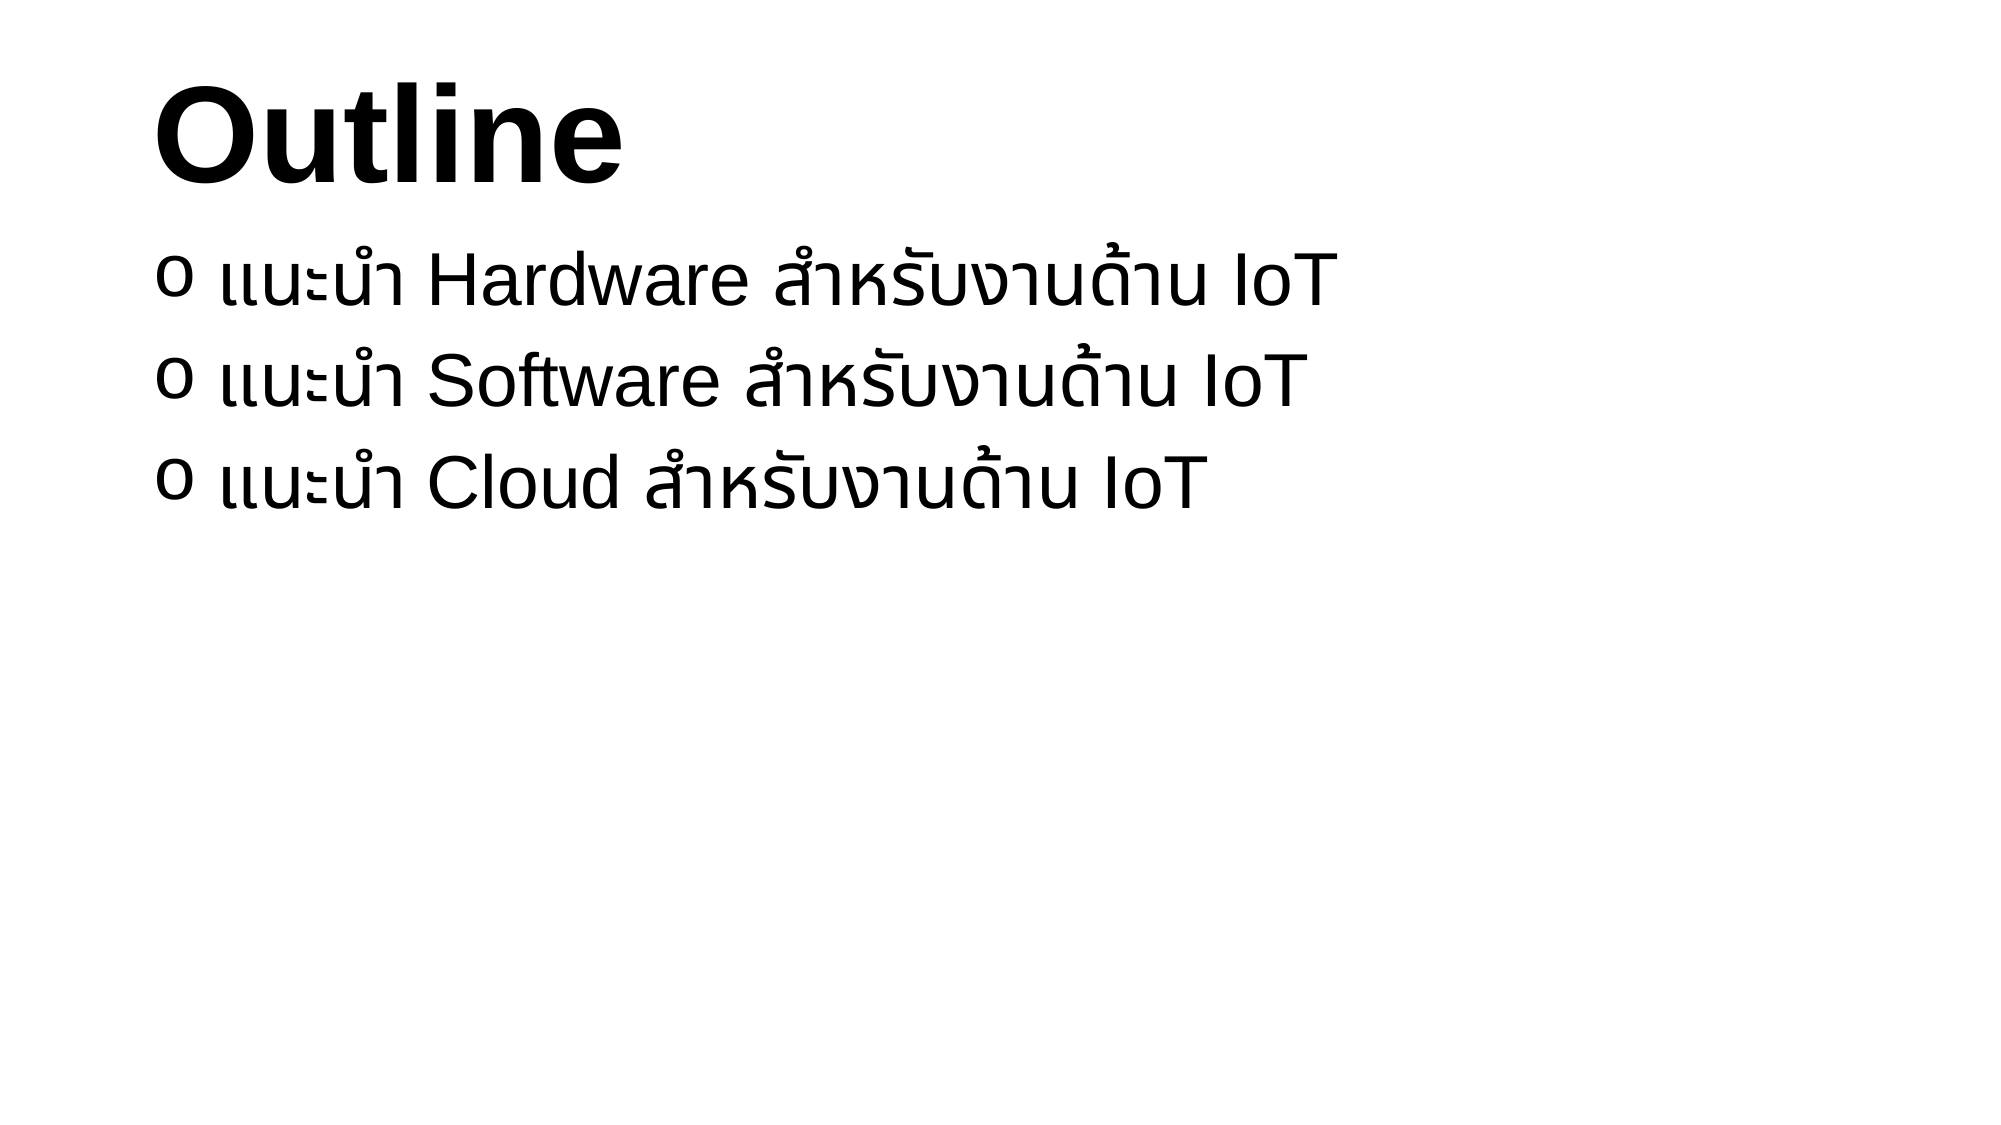

# Outline
 แนะนำ Hardware สำหรับงานด้าน IoT
 แนะนำ Software สำหรับงานด้าน IoT
 แนะนำ Cloud สำหรับงานด้าน IoT